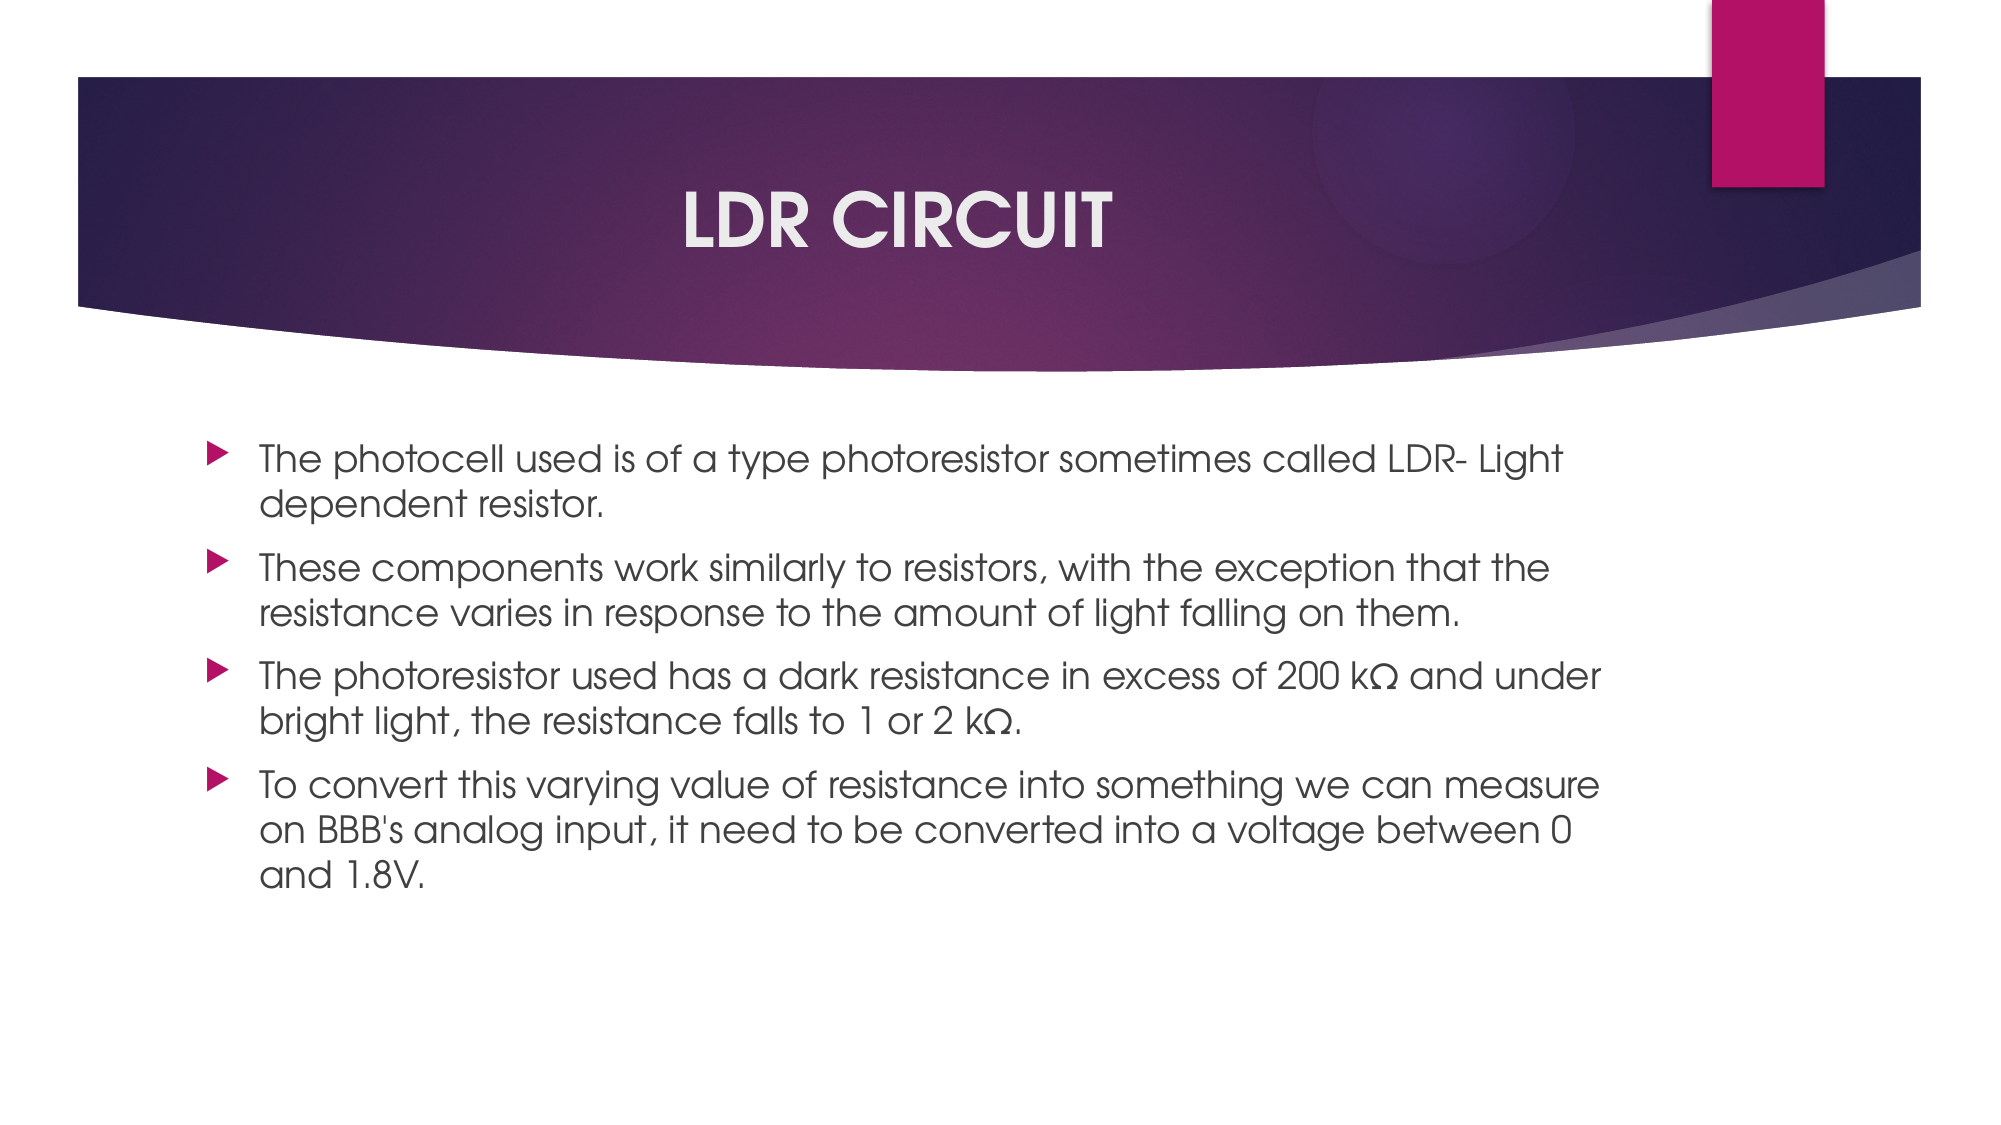

# LDR CIRCUIT
The photocell used is of a type photoresistor sometimes called LDR- Light dependent resistor.
These components work similarly to resistors, with the exception that the resistance varies in response to the amount of light falling on them.
The photoresistor used has a dark resistance in excess of 200 kΩ and under bright light, the resistance falls to 1 or 2 kΩ.
To convert this varying value of resistance into something we can measure on BBB's analog input, it need to be converted into a voltage between 0 and 1.8V.